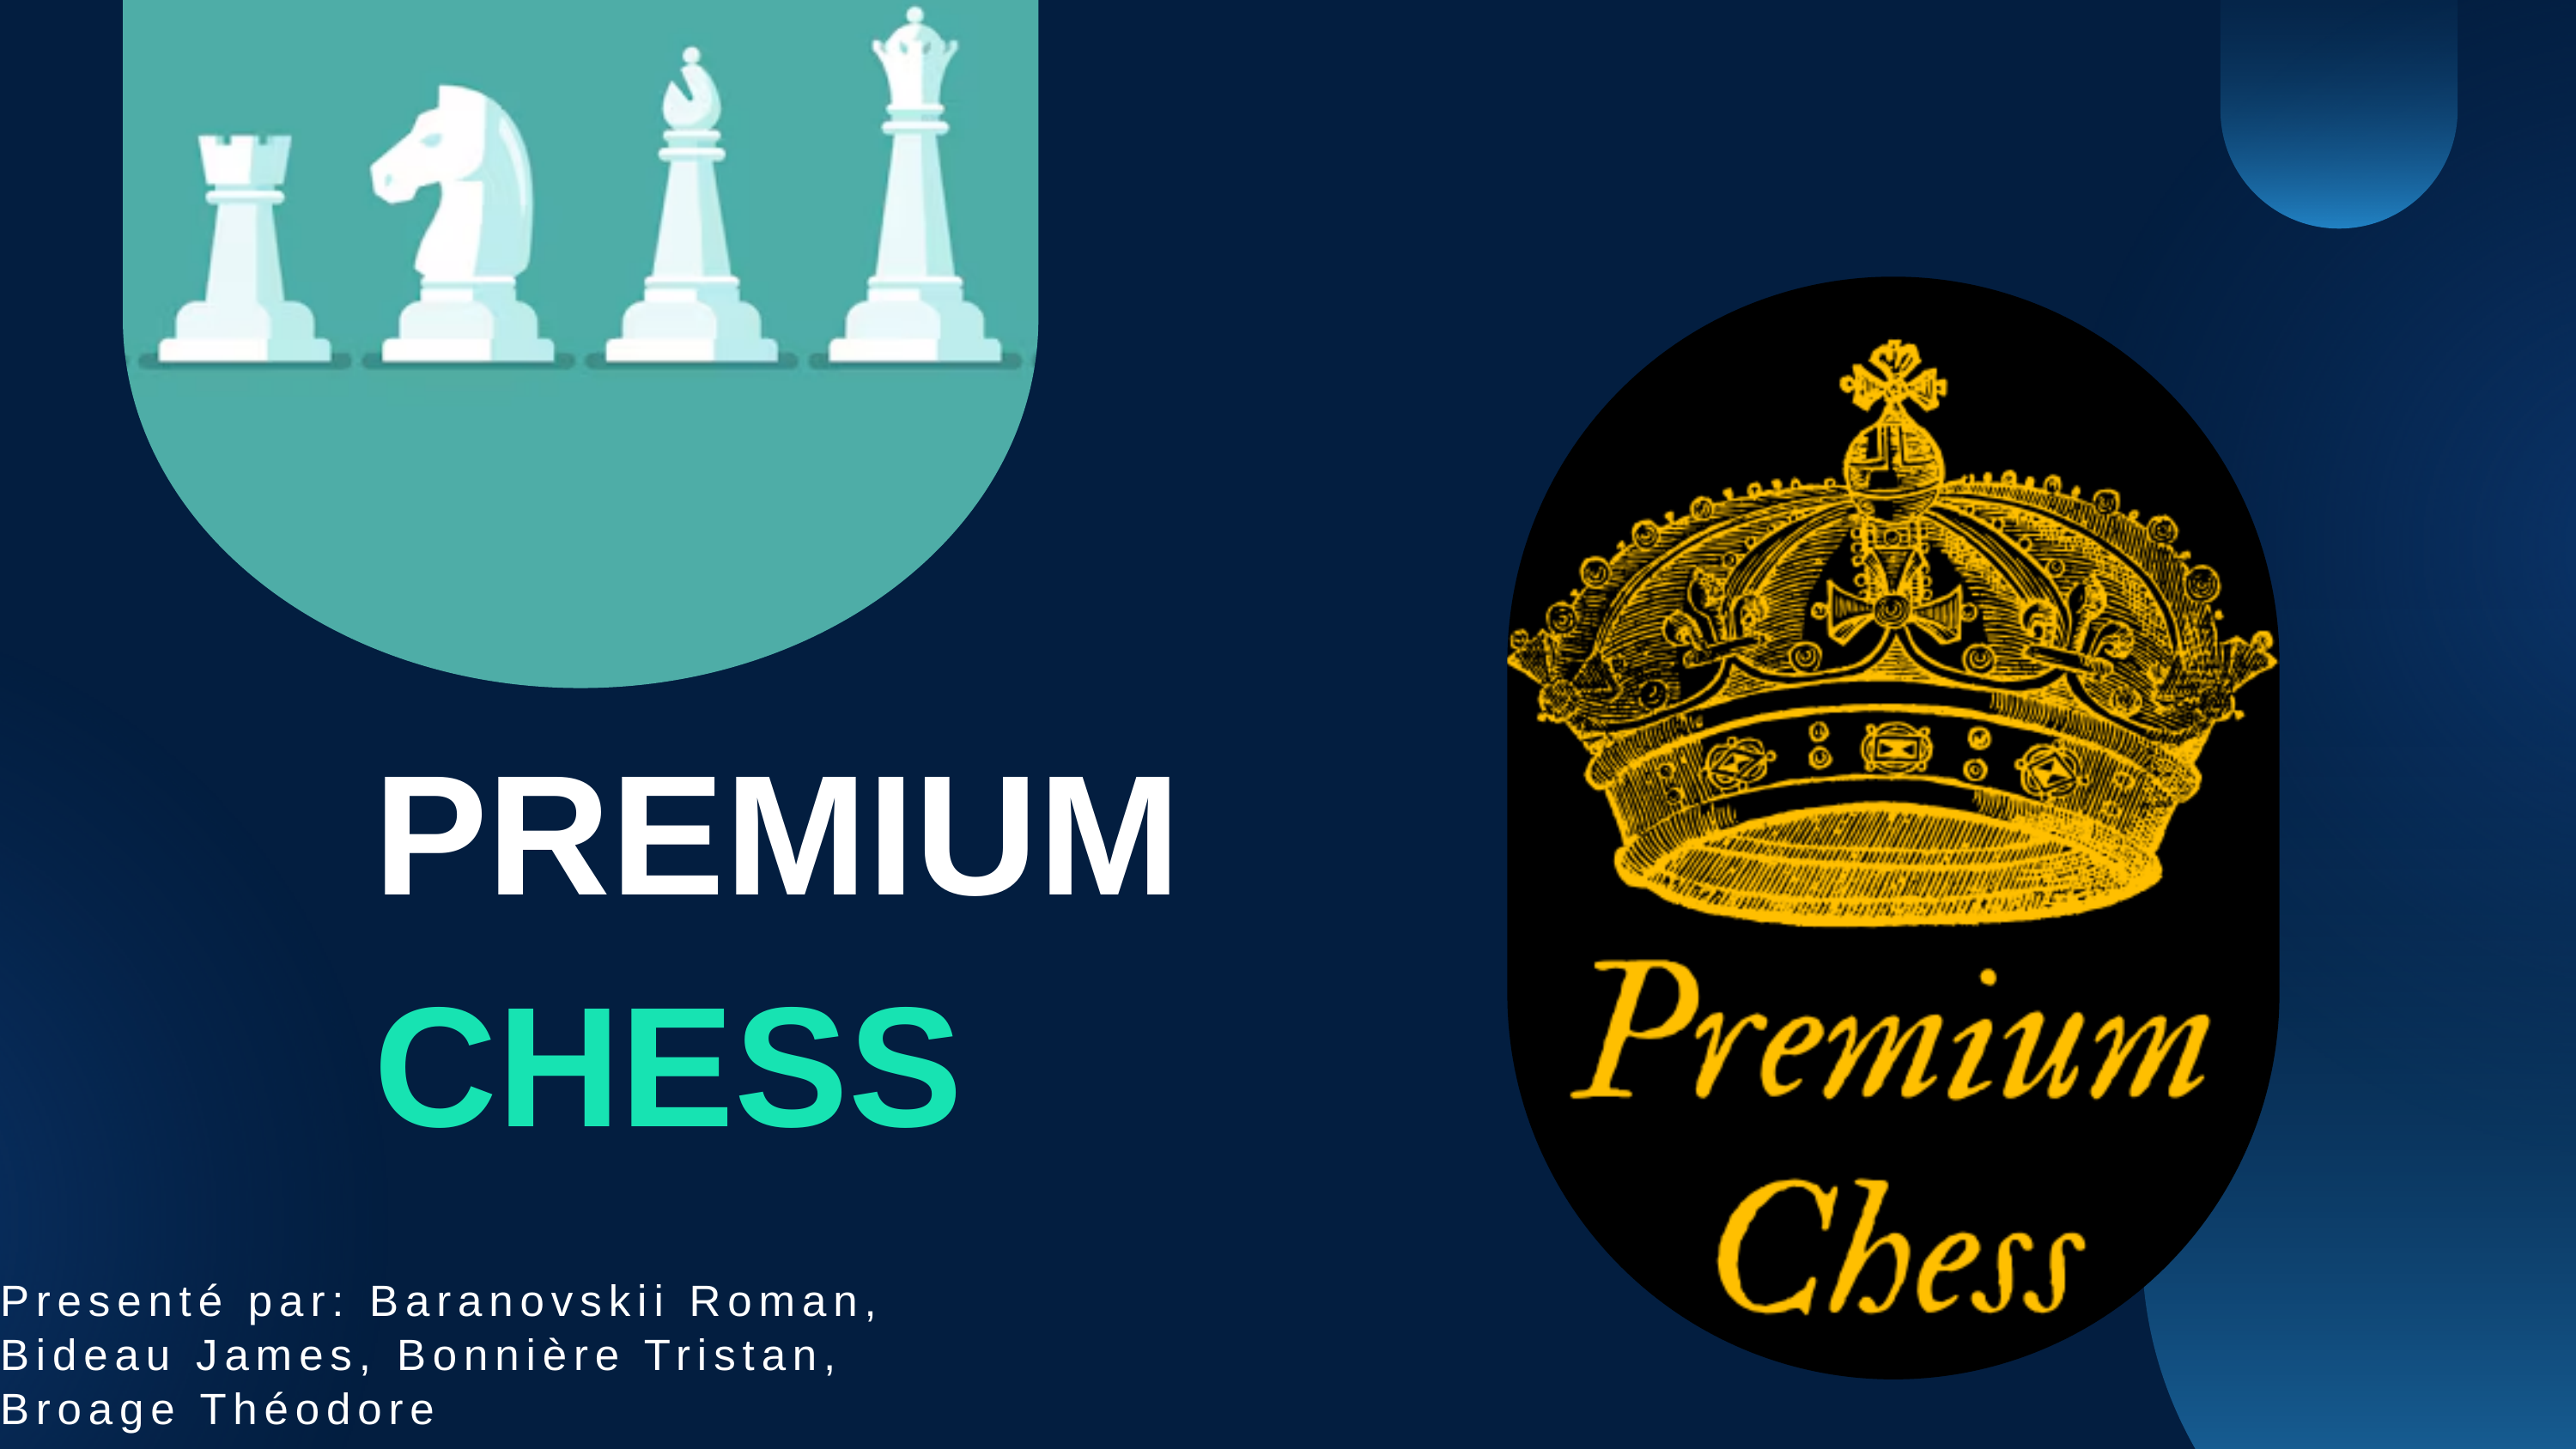

PREMIUM
CHESS
Presenté par: Baranovskii Roman, Bideau James, Bonnière Tristan, Broage Théodore